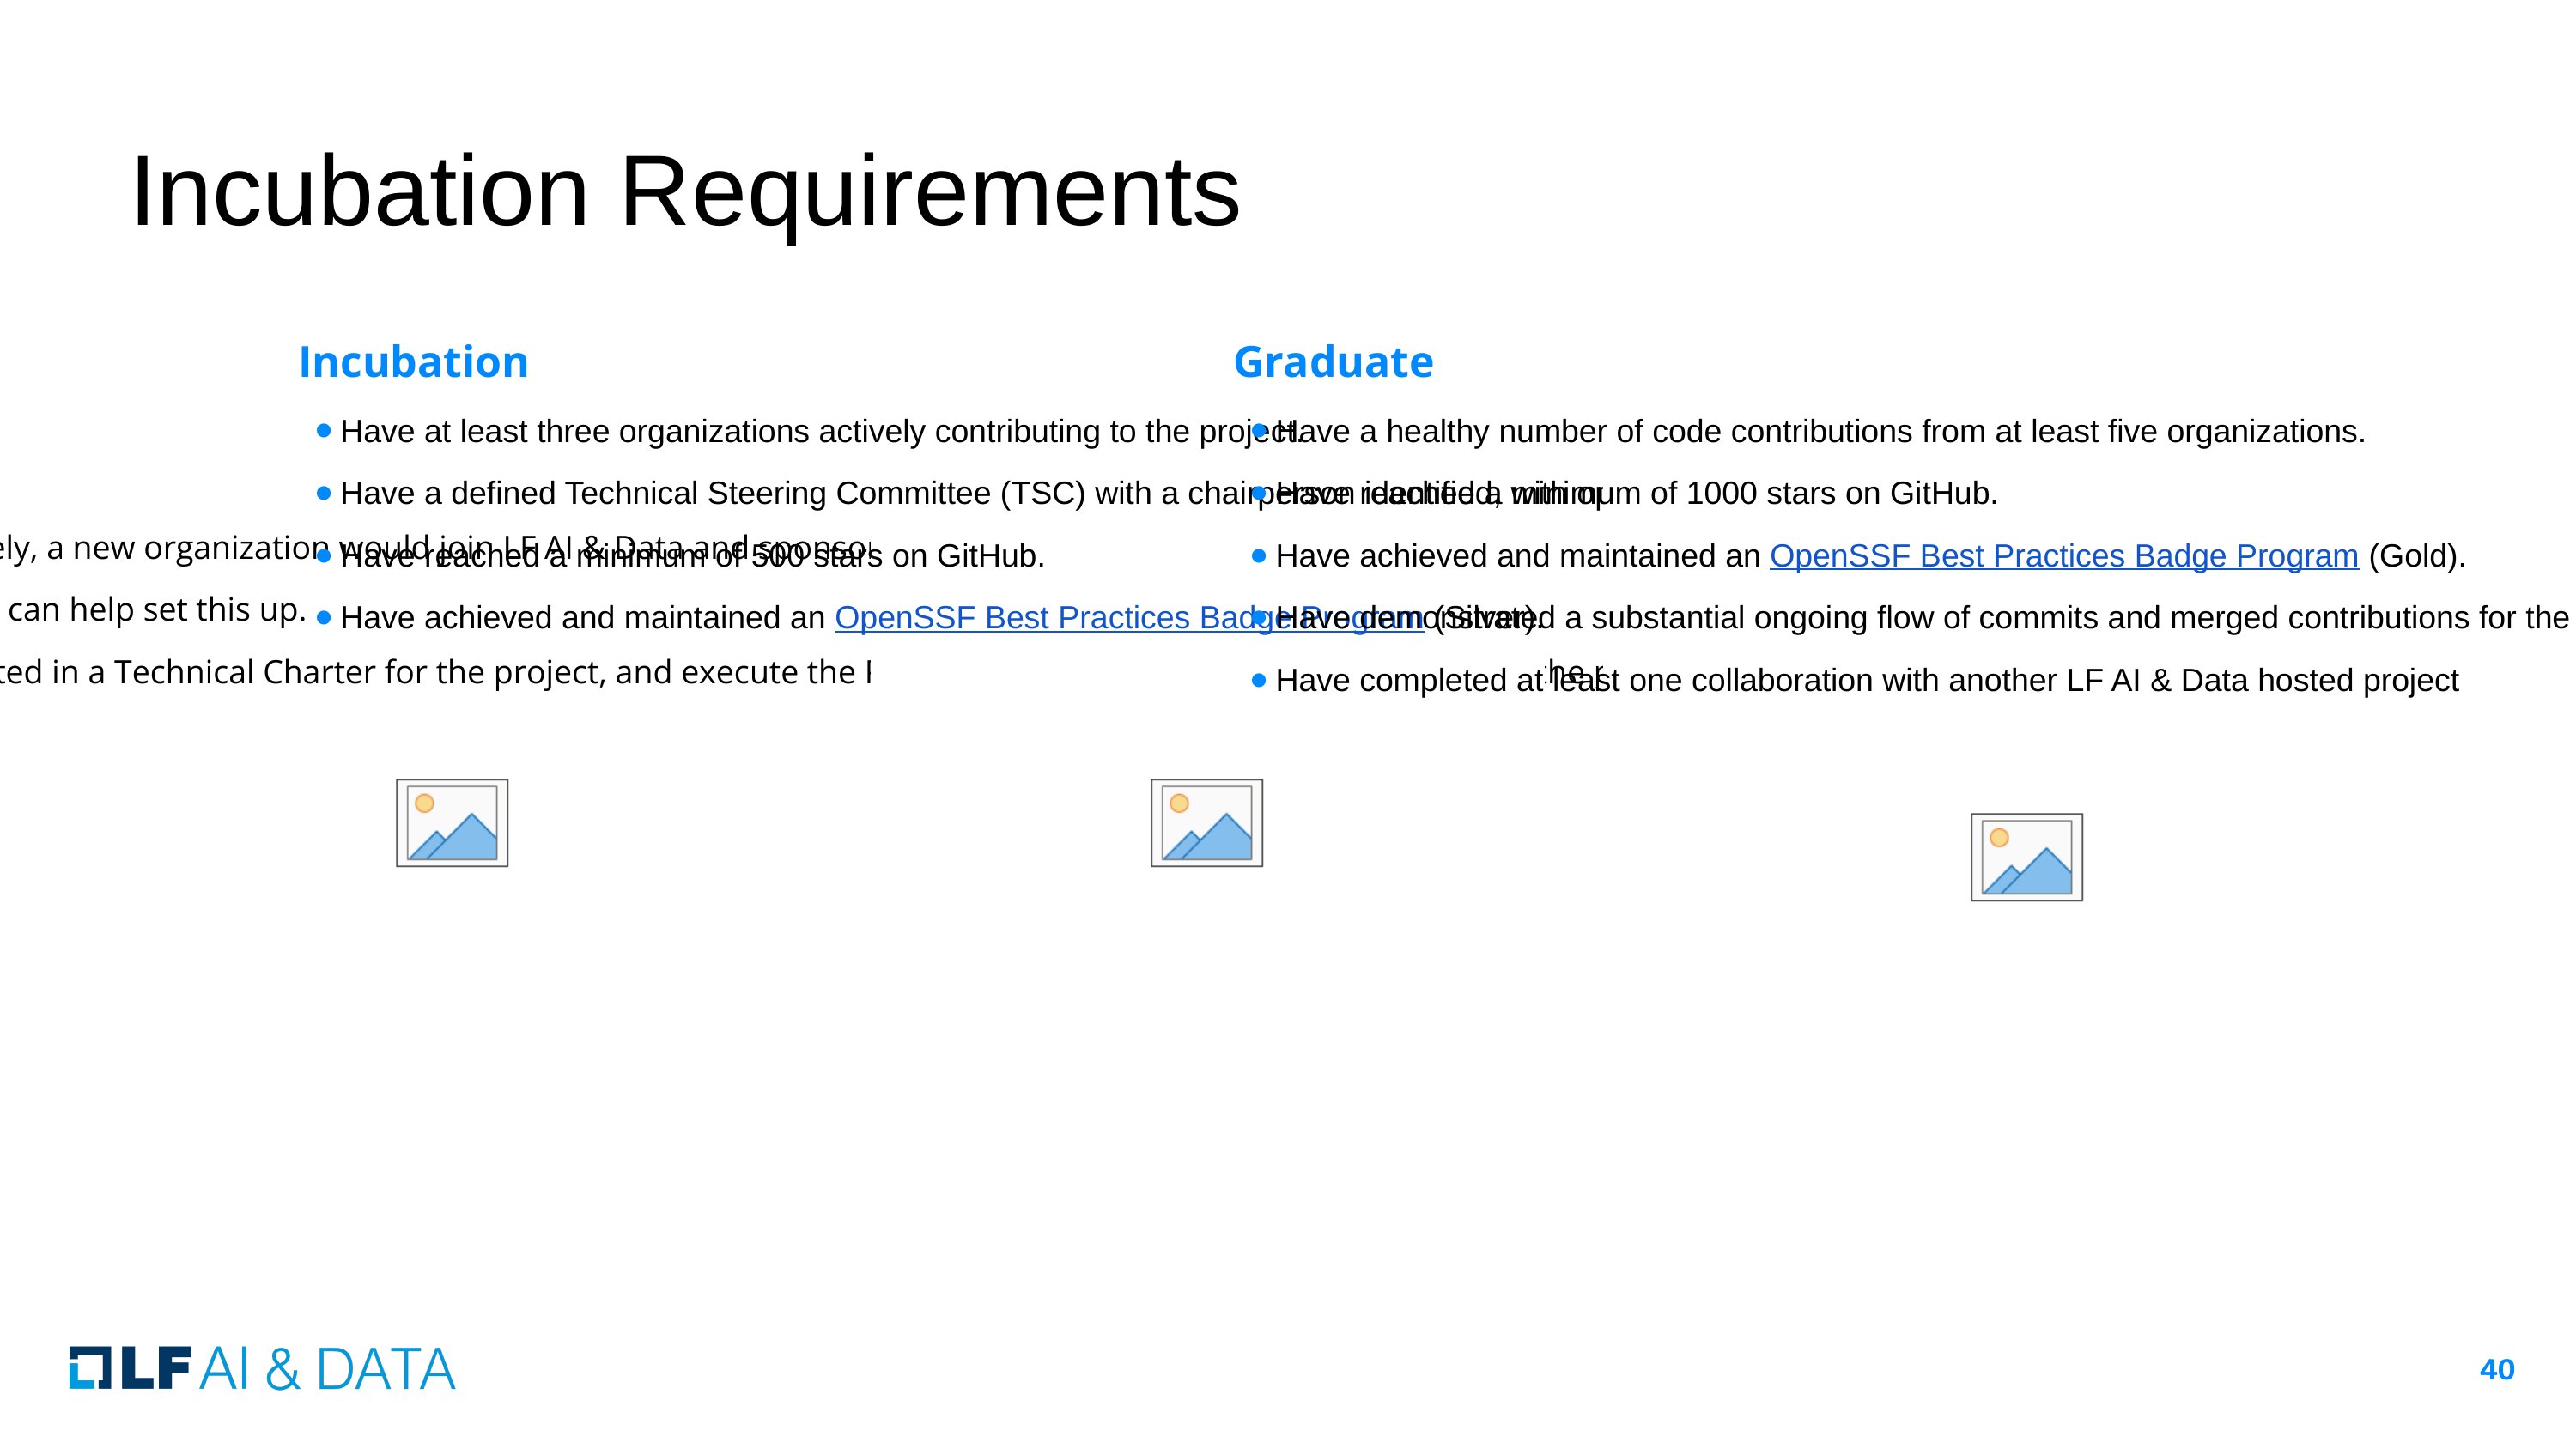

# Incubation Requirements
Sandbox
Fit the scope and mission of LF AI & Data
Have an OSI-approved license.
Have a sponsor who is an existing LF AI & Data member. Alternatively, a new organization would join LF AI & Data and sponsor the project’s incubation application.
Have an open and documented technical governance.  The LF team can help set this up.
The project's founders adopt an open governance model documented in a Technical Charter for the project, and execute the Project Contribution Agreement transferring the project’s assets to the LF.
Incubation
Have at least three organizations actively contributing to the project.
Have a defined Technical Steering Committee (TSC) with a chairperson identified, with open and transparent communication.
Have reached a minimum of 500 stars on GitHub.
Have achieved and maintained an OpenSSF Best Practices Badge Program (Silver).
Graduate
Have a healthy number of code contributions from at least five organizations.
Have reached a minimum of 1000 stars on GitHub.
Have achieved and maintained an OpenSSF Best Practices Badge Program (Gold).
Have demonstrated a substantial ongoing flow of commits and merged contributions for the past 12 months*.
Have completed at least one collaboration with another LF AI & Data hosted project
40